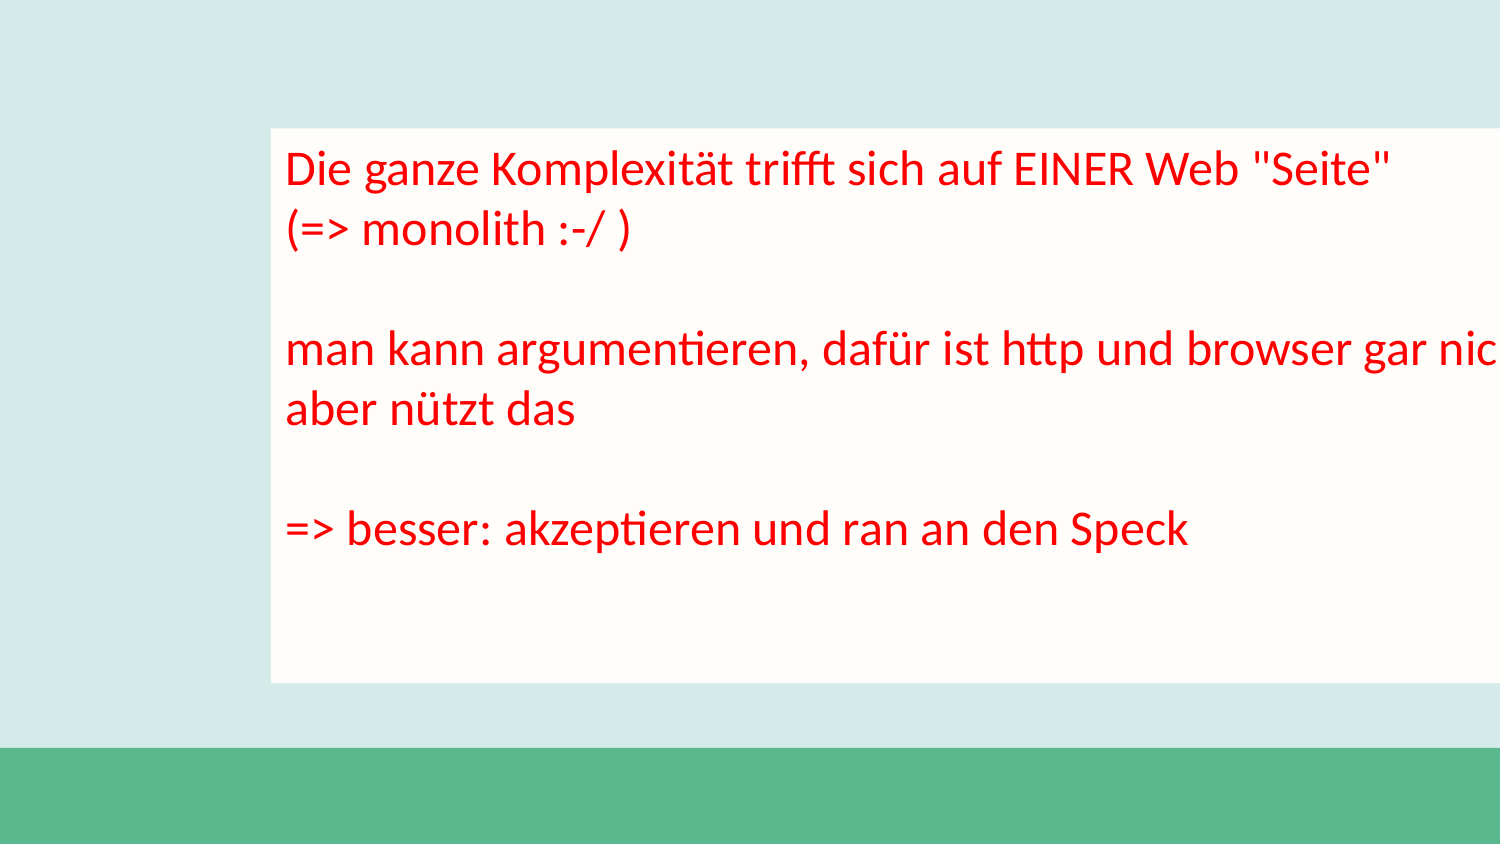

Die ganze Komplexität trifft sich auf EINER Web "Seite"
(=> monolith :-/ )

man kann argumentieren, dafür ist http und browser gar nicht gemacht gewesen,
aber nützt das

=> besser: akzeptieren und ran an den Speck

#